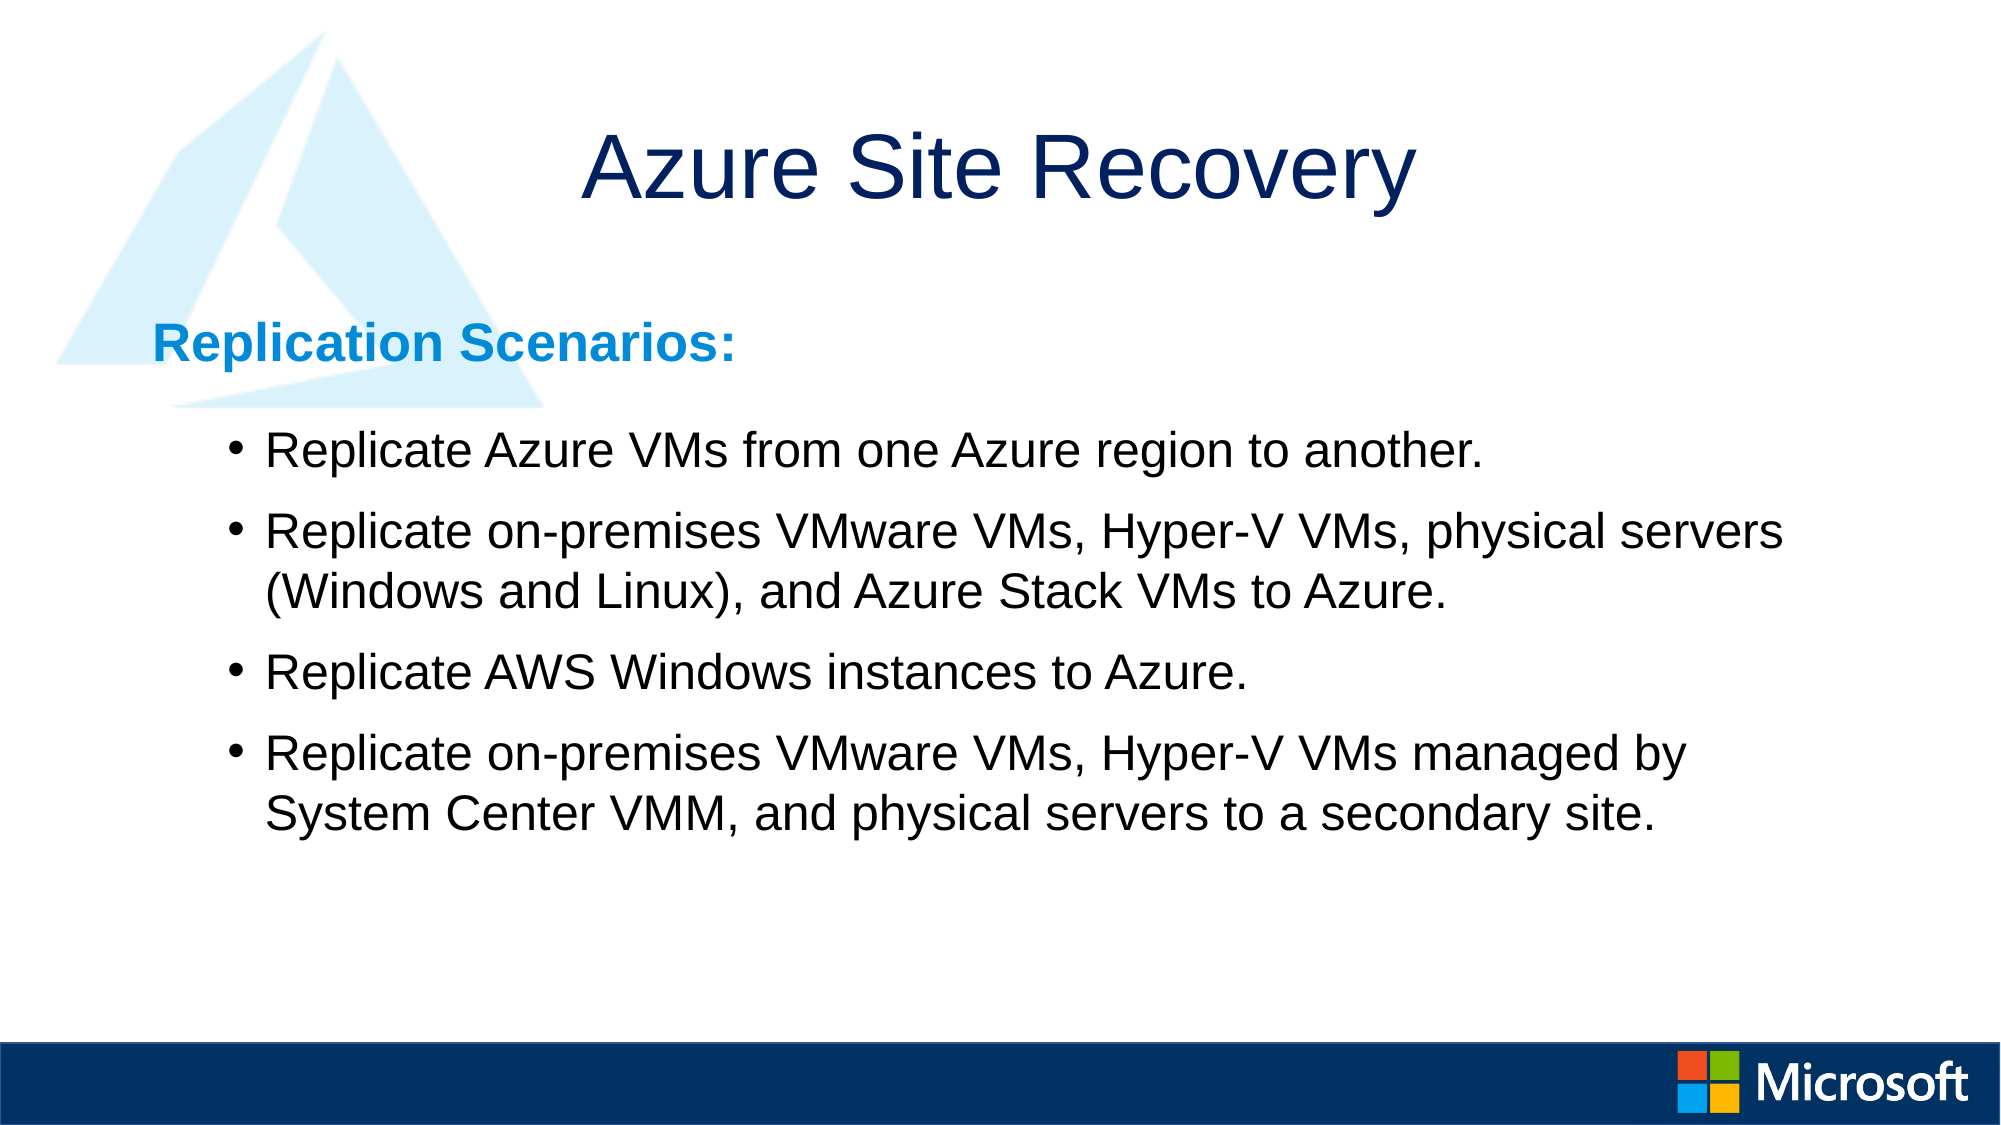

# Azure Site Recovery
Replication Scenarios:
Replicate Azure VMs from one Azure region to another.
Replicate on-premises VMware VMs, Hyper-V VMs, physical servers (Windows and Linux), and Azure Stack VMs to Azure.
Replicate AWS Windows instances to Azure.
Replicate on-premises VMware VMs, Hyper-V VMs managed by System Center VMM, and physical servers to a secondary site.